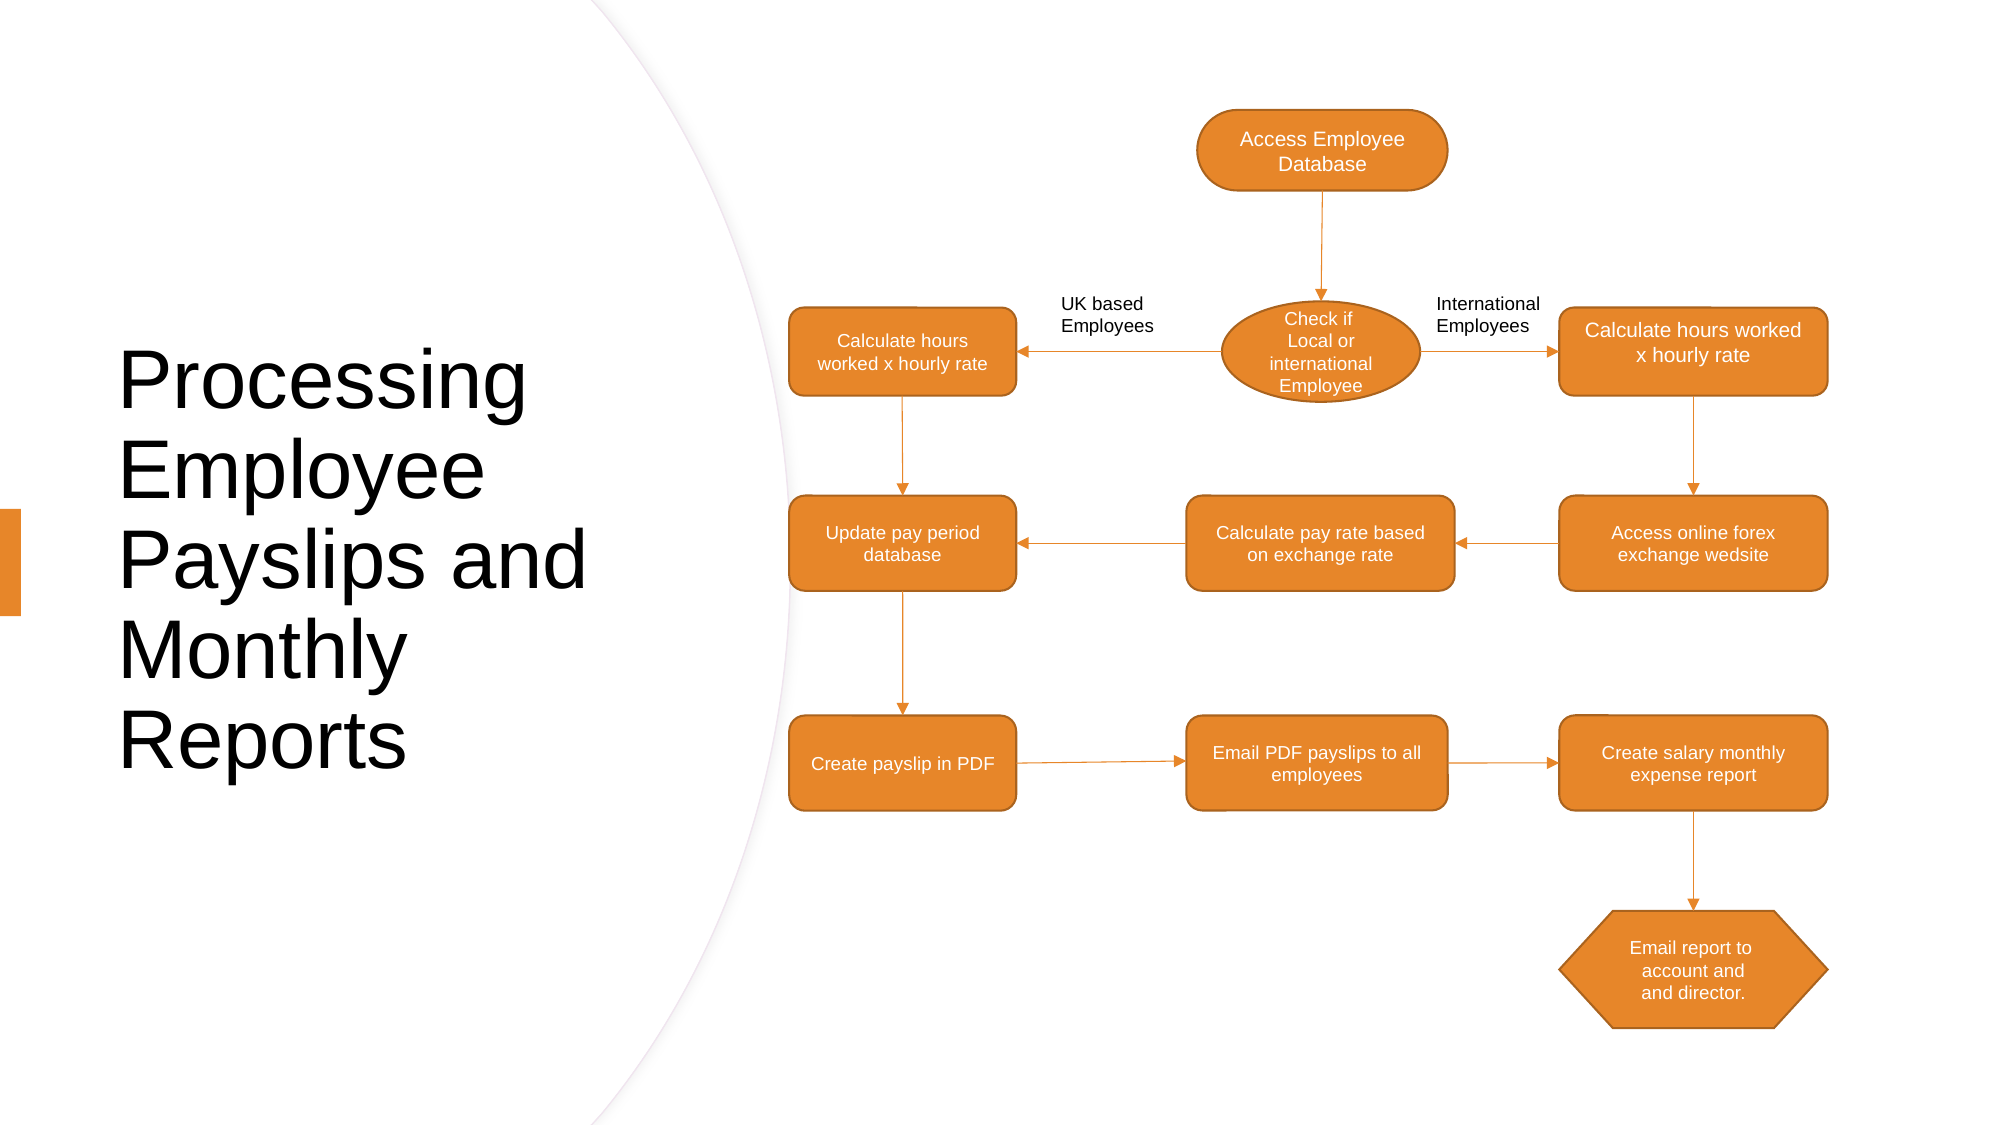

Access Employee Database
# Processing Employee Payslips and Monthly Reports
International
Employees
UK based Employees
Check if  Local or international Employee
Calculate hours worked x hourly rate

Calculate hours worked x hourly rate

Update pay period database
Calculate pay rate based on exchange rate
Access online forex exchange wedsite

Create salary monthly expense report
Create payslip in PDF
Email PDF payslips to all employees
Email report to  account and and director.